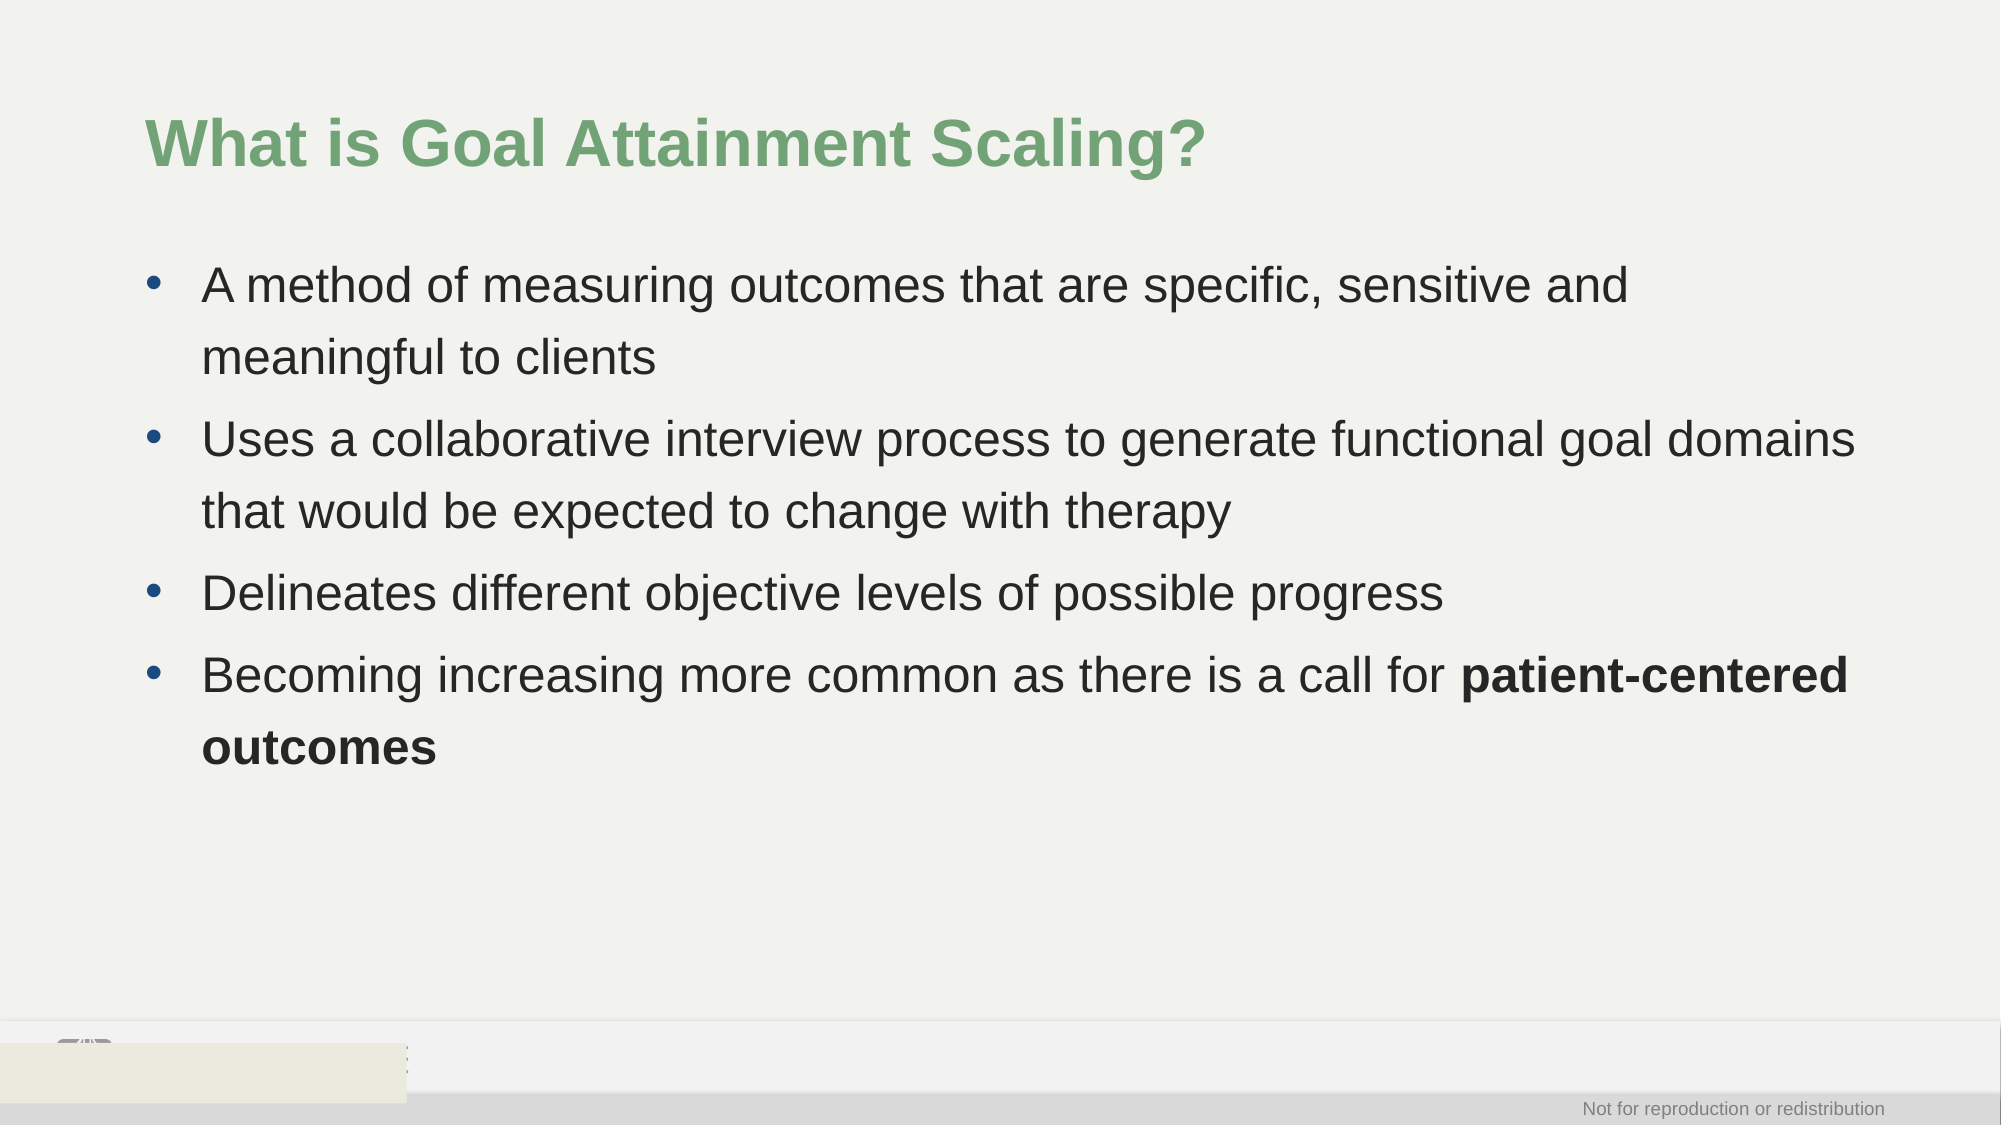

# What is Goal Attainment Scaling?
A method of measuring outcomes that are specific, sensitive and meaningful to clients
Uses a collaborative interview process to generate functional goal domains that would be expected to change with therapy
Delineates different objective levels of possible progress
Becoming increasing more common as there is a call for patient-centered outcomes